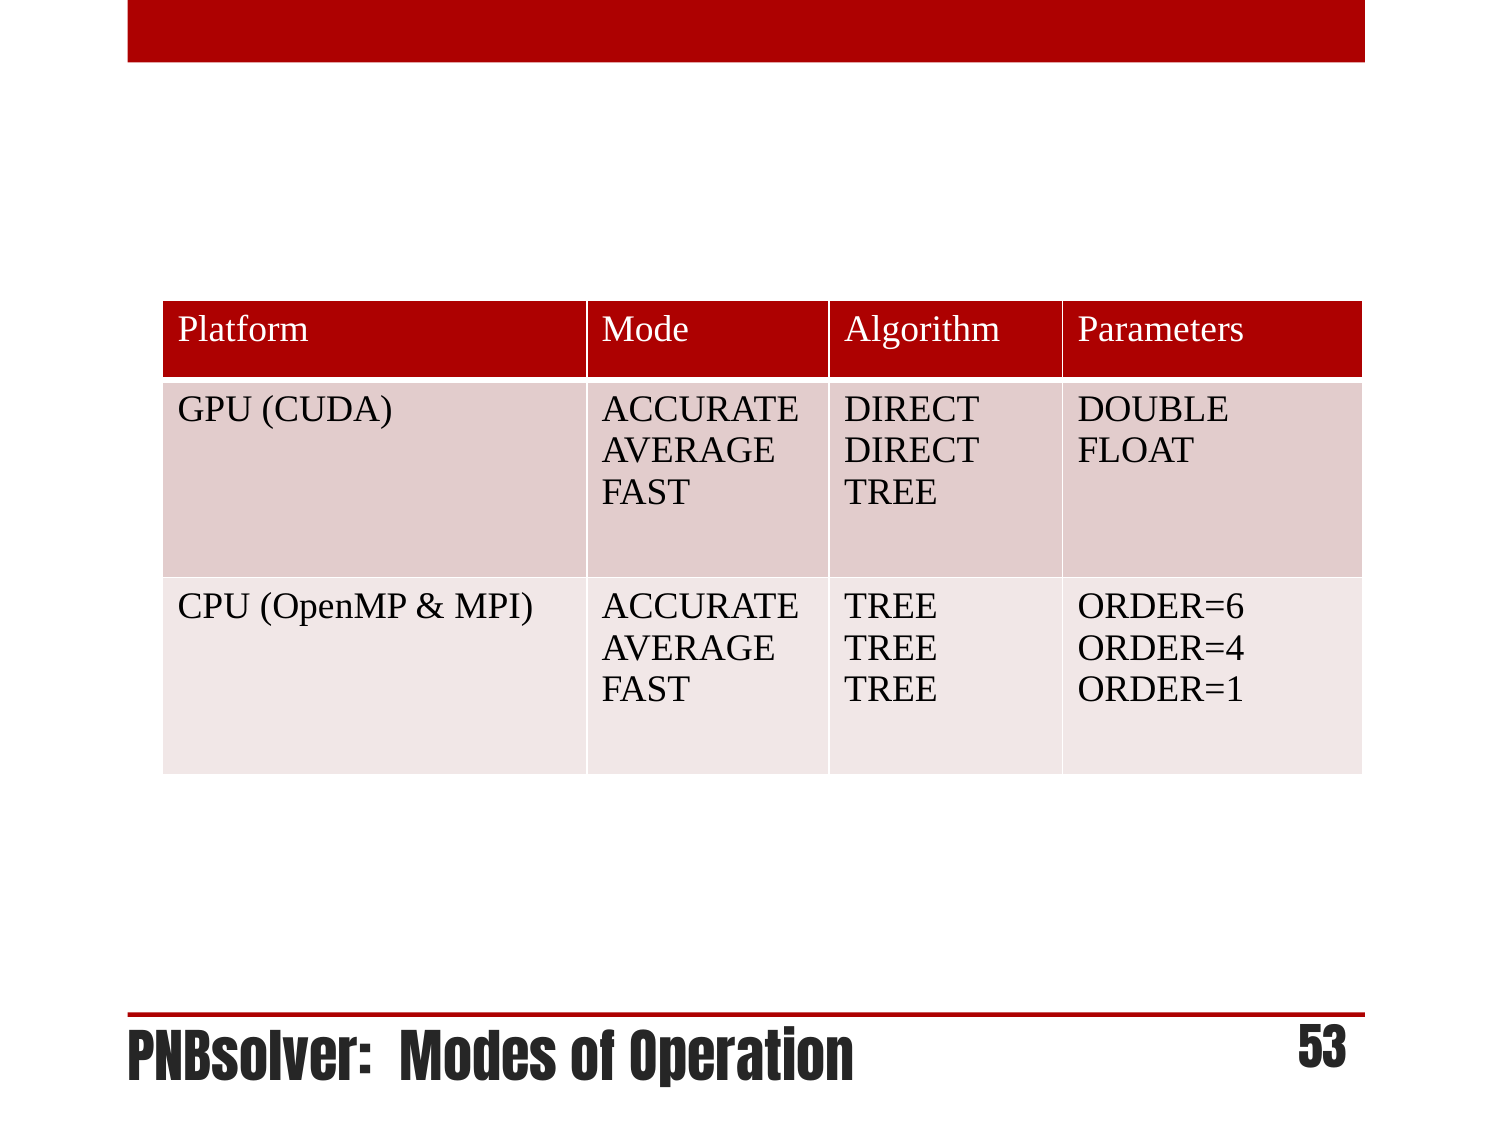

| Platform | Mode | Algorithm | Parameters |
| --- | --- | --- | --- |
| GPU (CUDA) | ACCURATE AVERAGE FAST | DIRECT DIRECT TREE | DOUBLE FLOAT |
| CPU (OpenMP & MPI) | ACCURATE AVERAGE FAST | TREE TREE TREE | ORDER=6 ORDER=4 ORDER=1 |
# PNBsolver:  Modes of Operation
53